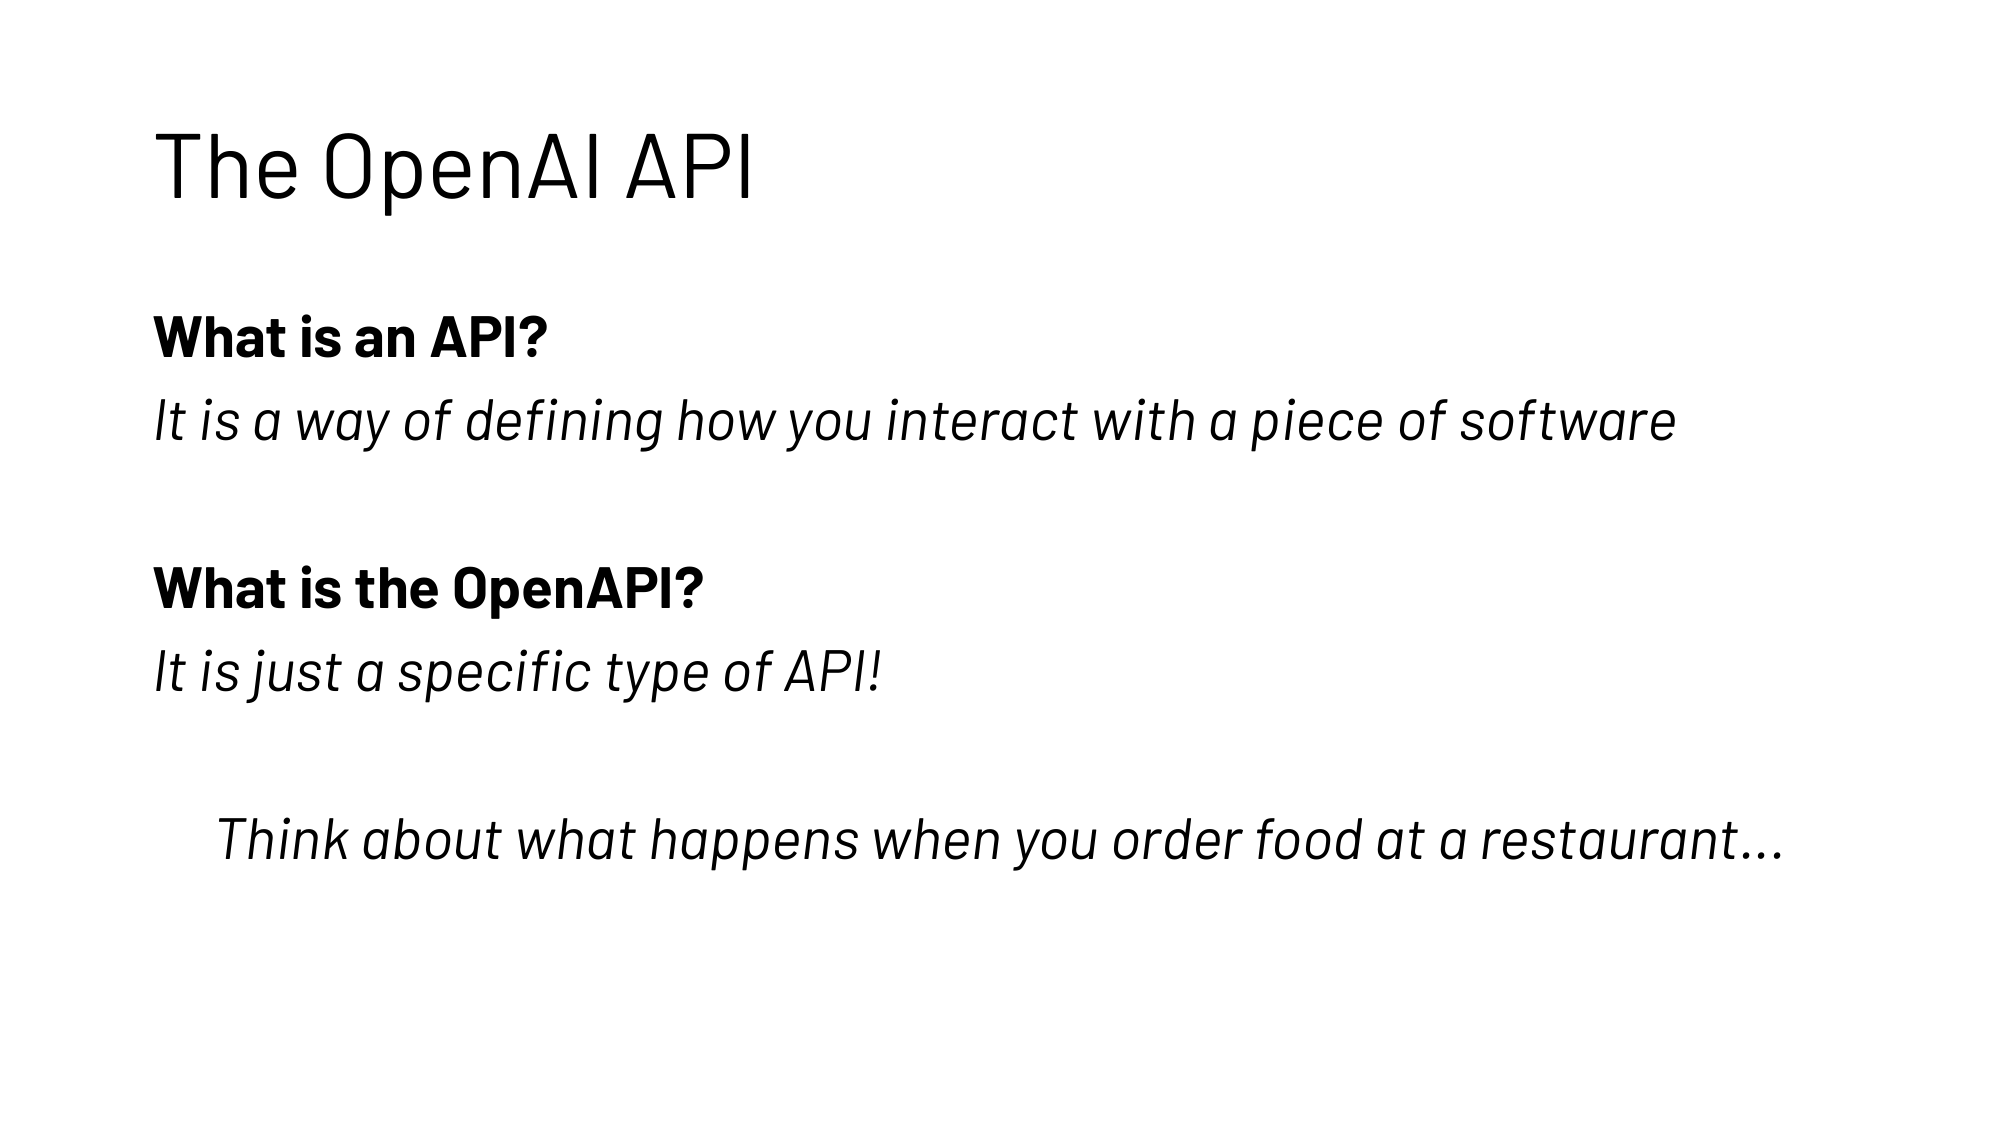

# The OpenAI API
What is an API?
It is a way of defining how you interact with a piece of software

What is the OpenAPI?
It is just a specific type of API!

Think about what happens when you order food at a restaurant...